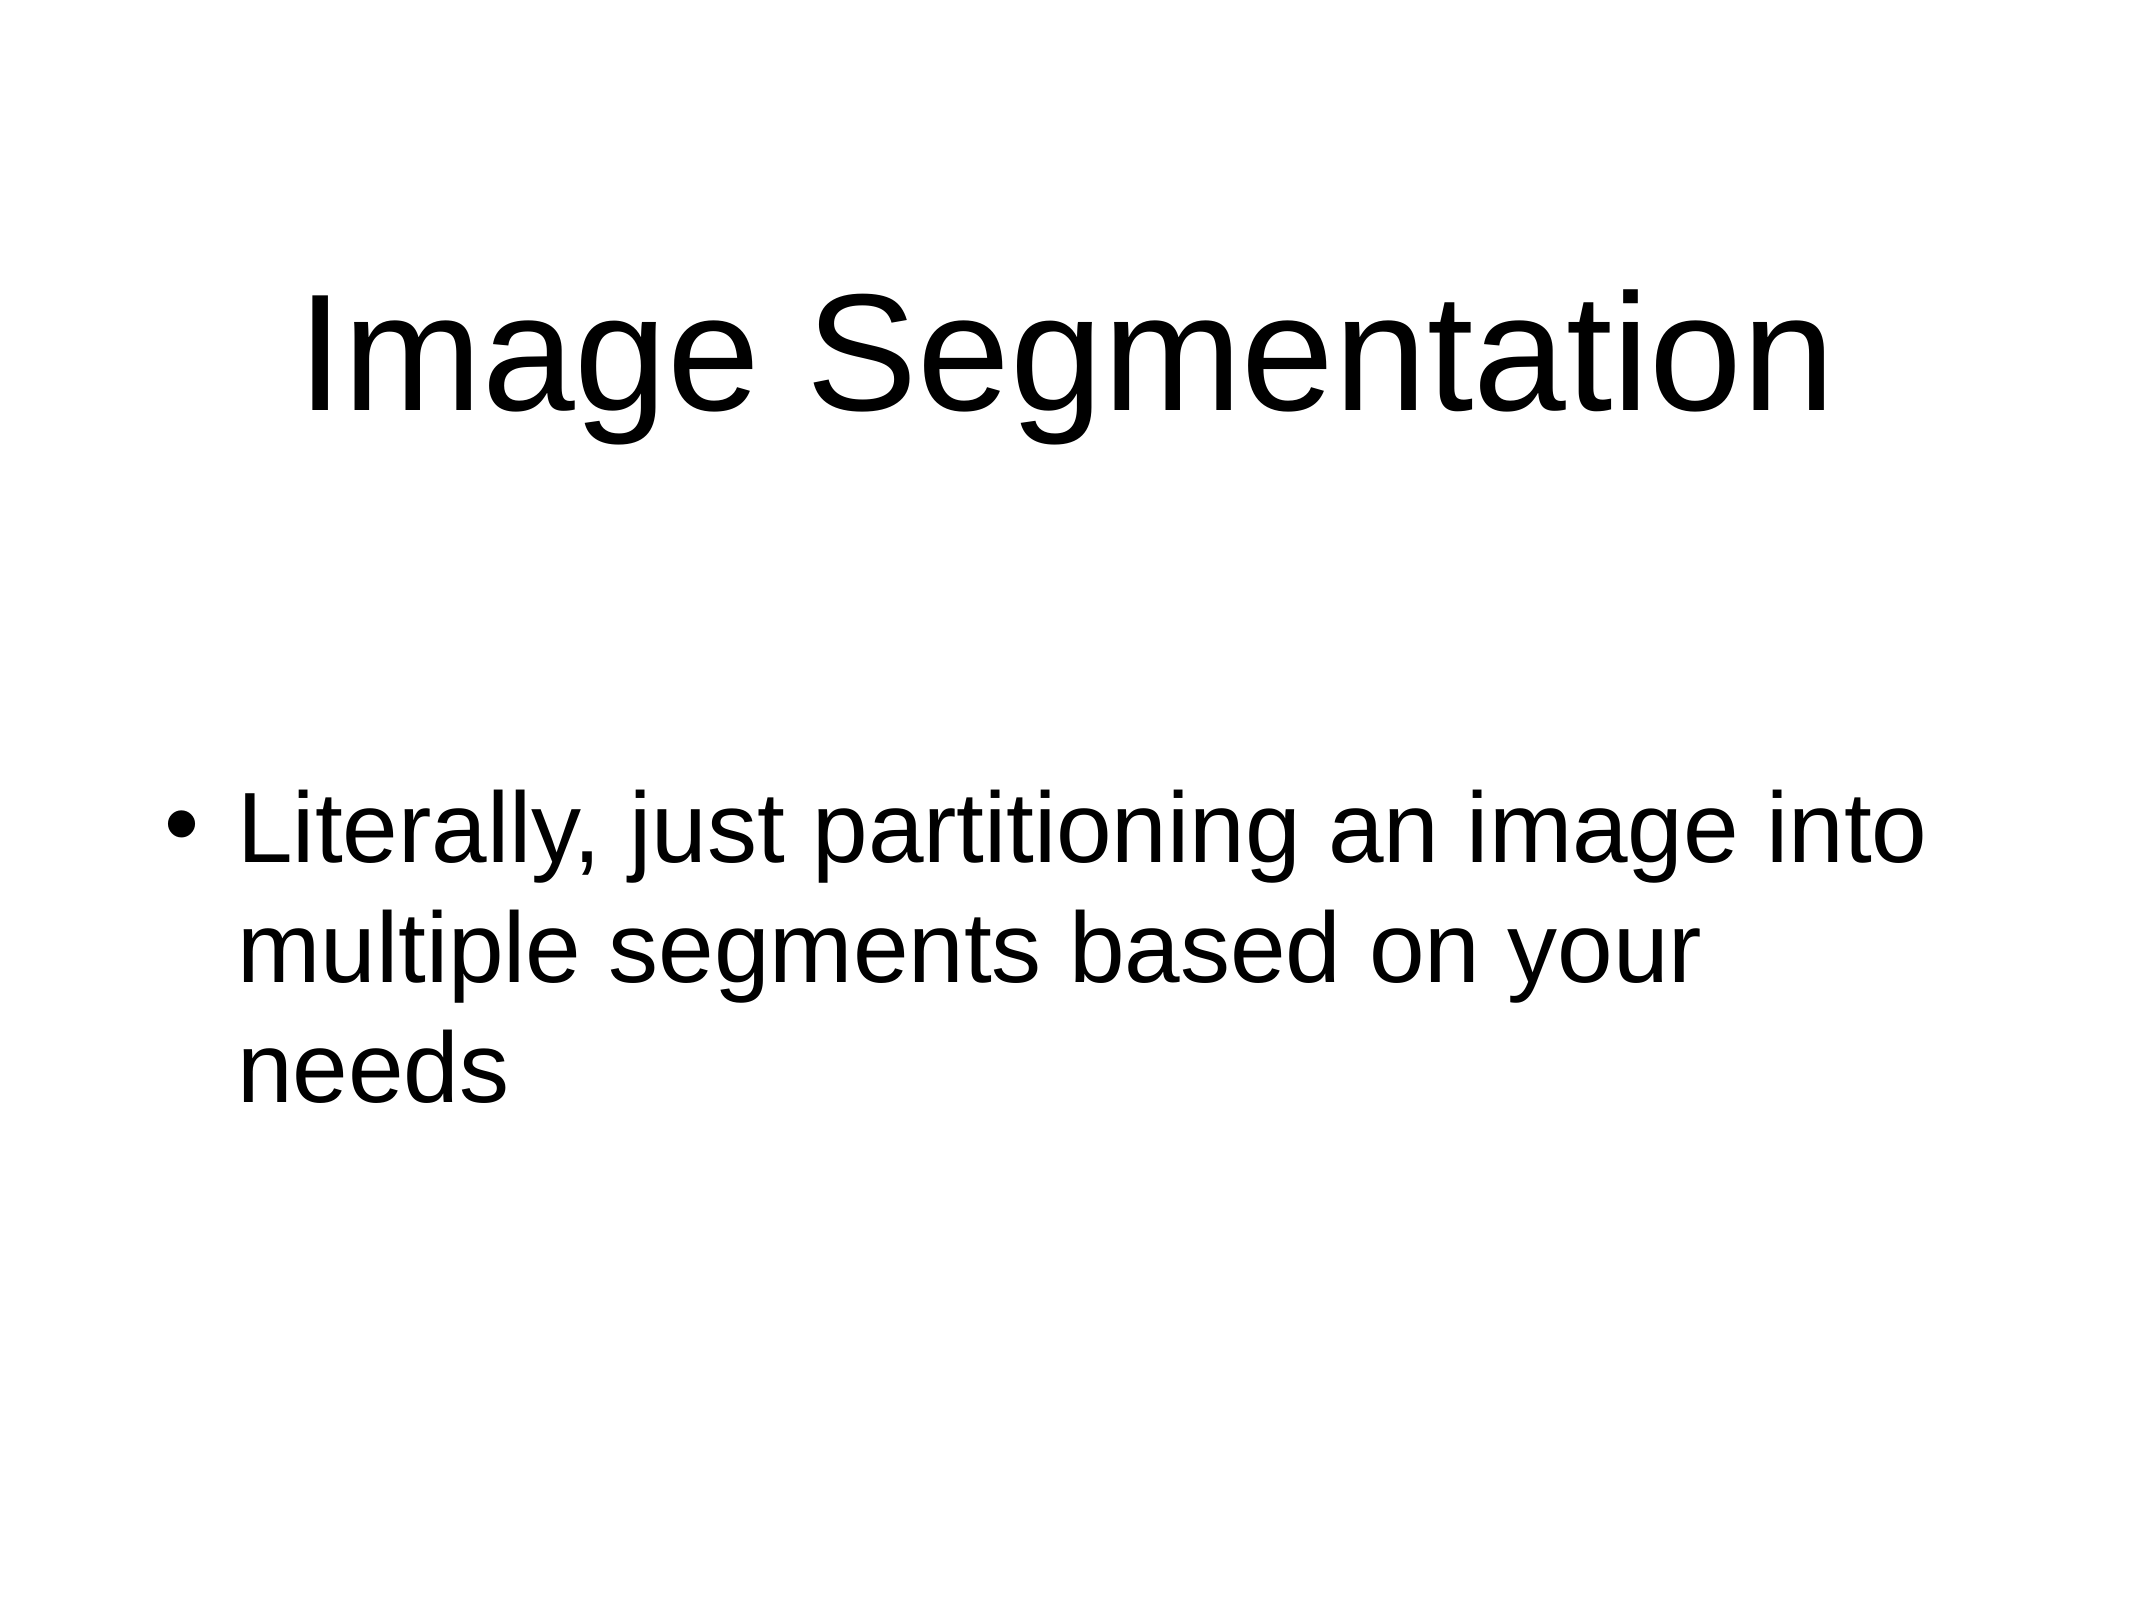

# Image Segmentation
Literally, just partitioning an image into multiple segments based on your needs